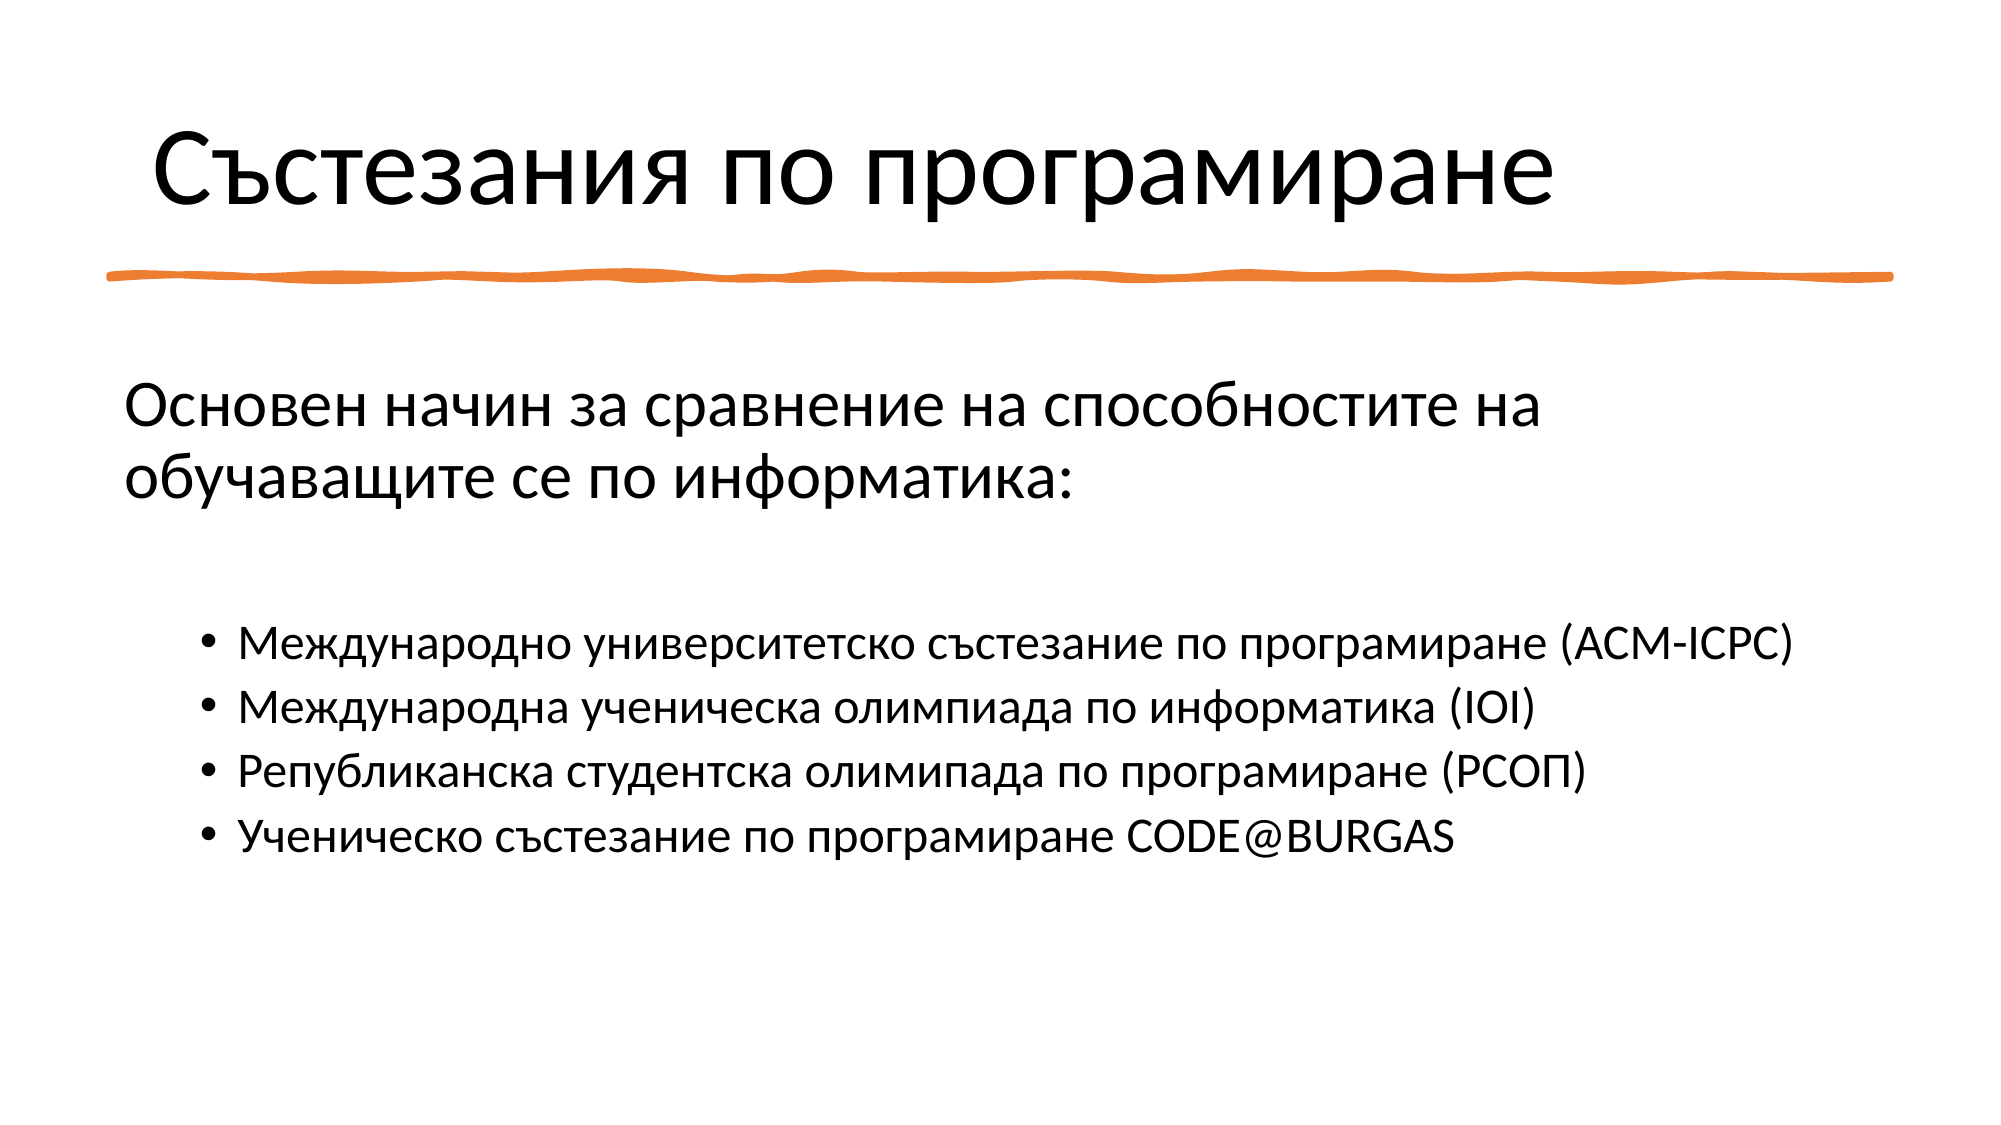

# Състезания по програмиране

Основен начин за сравнение на способностите на обучаващите се по информатика:

Международно университетско състезание по програмиране (ACM-ICPC)
Международна ученическа олимпиада по информатика (IOI)
Републиканска студентска олимипада по програмиране (РСОП)
Ученическо състезание по програмиране CODE@BURGAS